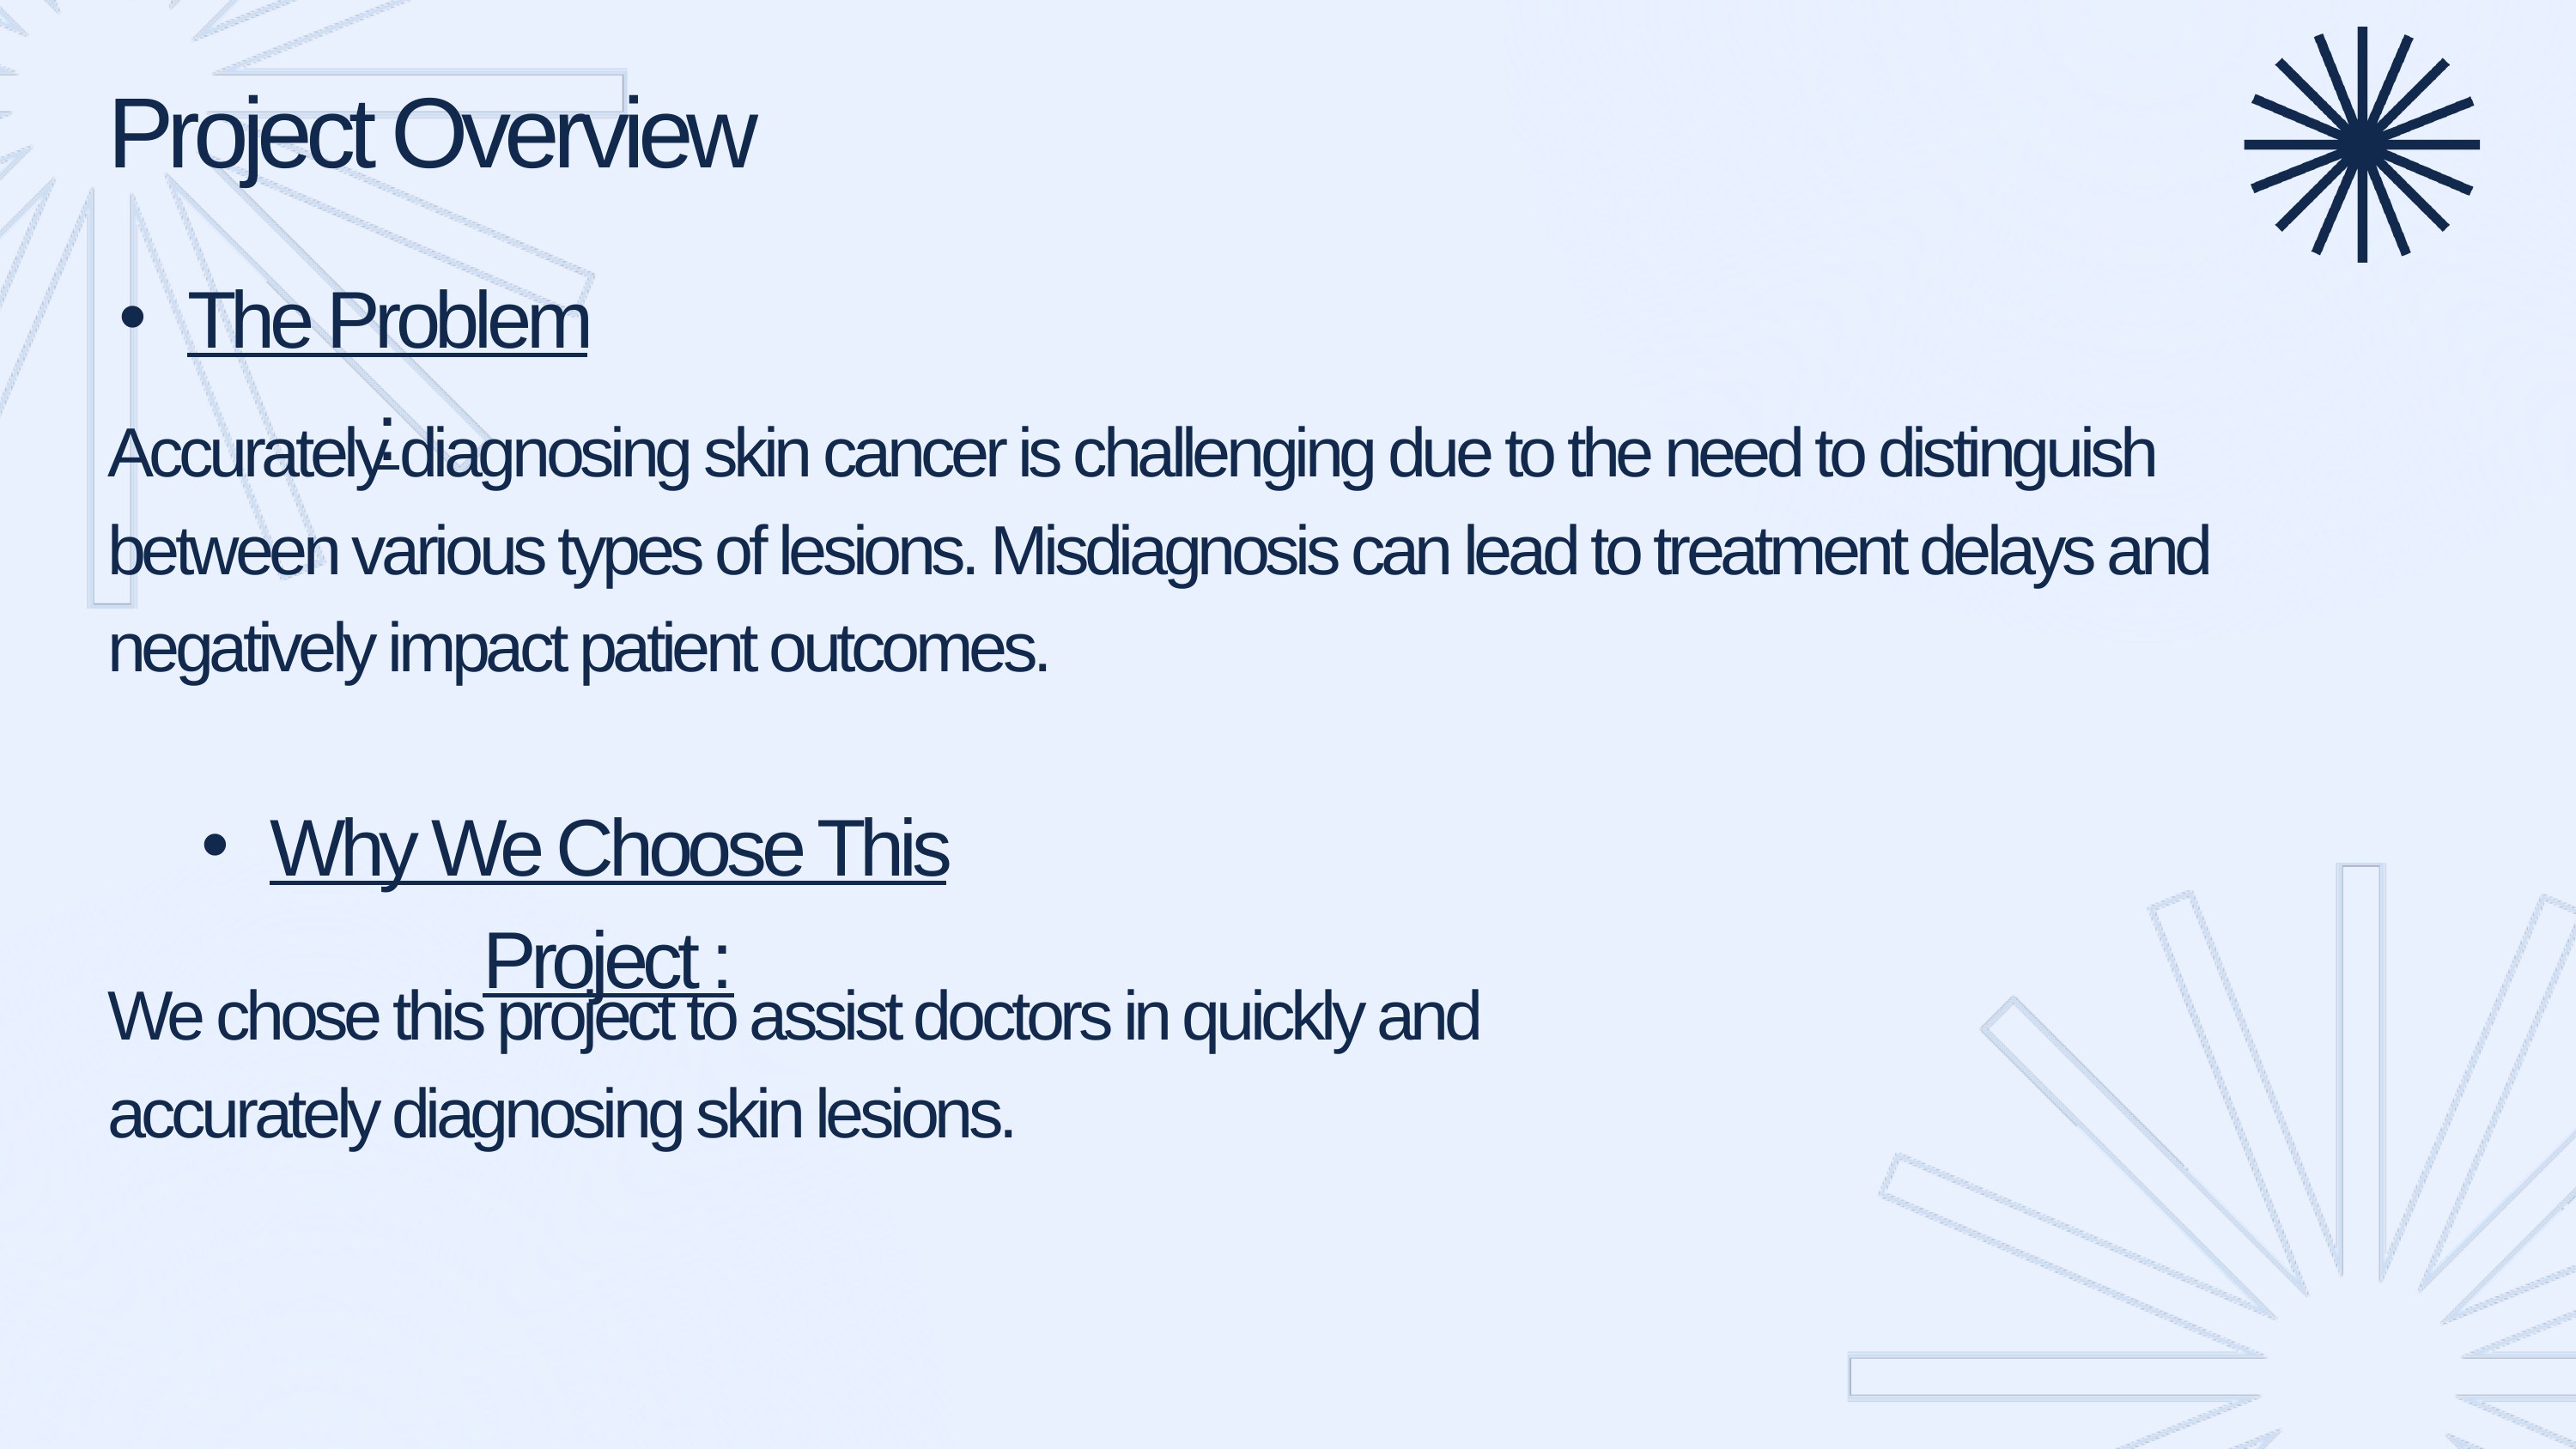

Project Overview
The Problem :

Accurately diagnosing skin cancer is challenging due to the need to distinguish between various types of lesions. Misdiagnosis can lead to treatment delays and negatively impact patient outcomes.
Why We Choose This Project :

We chose this project to assist doctors in quickly and accurately diagnosing skin lesions.